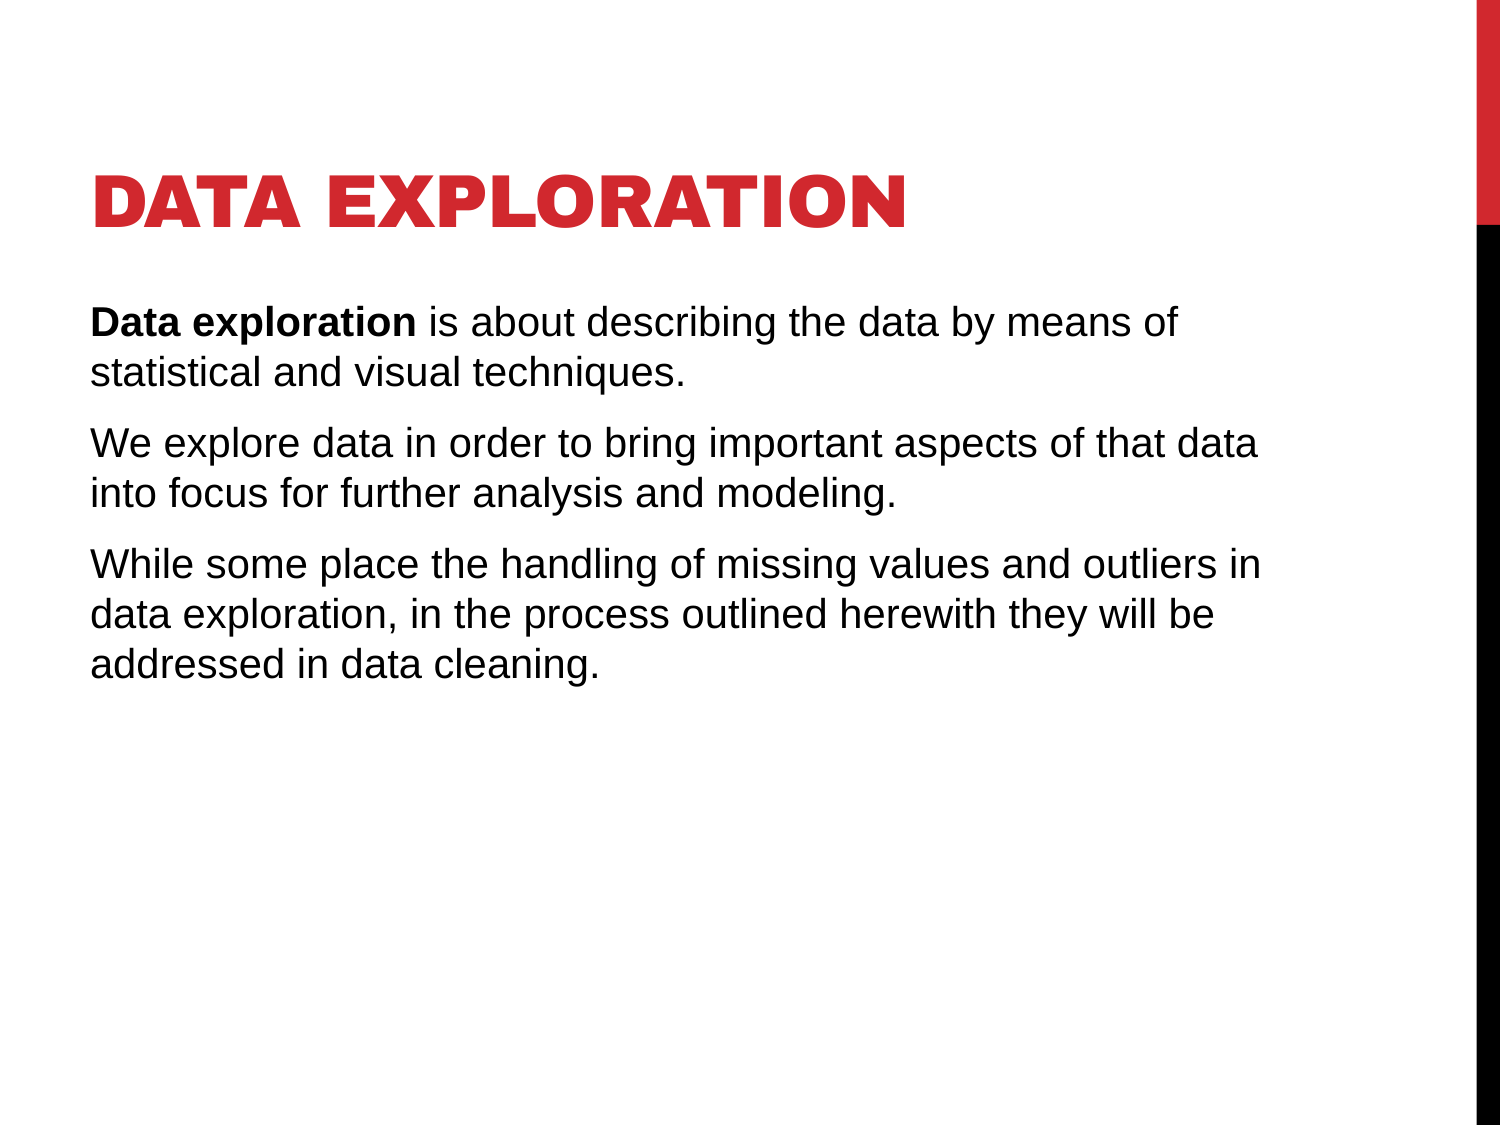

# Data Exploration
Data exploration is about describing the data by means of statistical and visual techniques.
We explore data in order to bring important aspects of that data into focus for further analysis and modeling.
While some place the handling of missing values and outliers in data exploration, in the process outlined herewith they will be addressed in data cleaning.